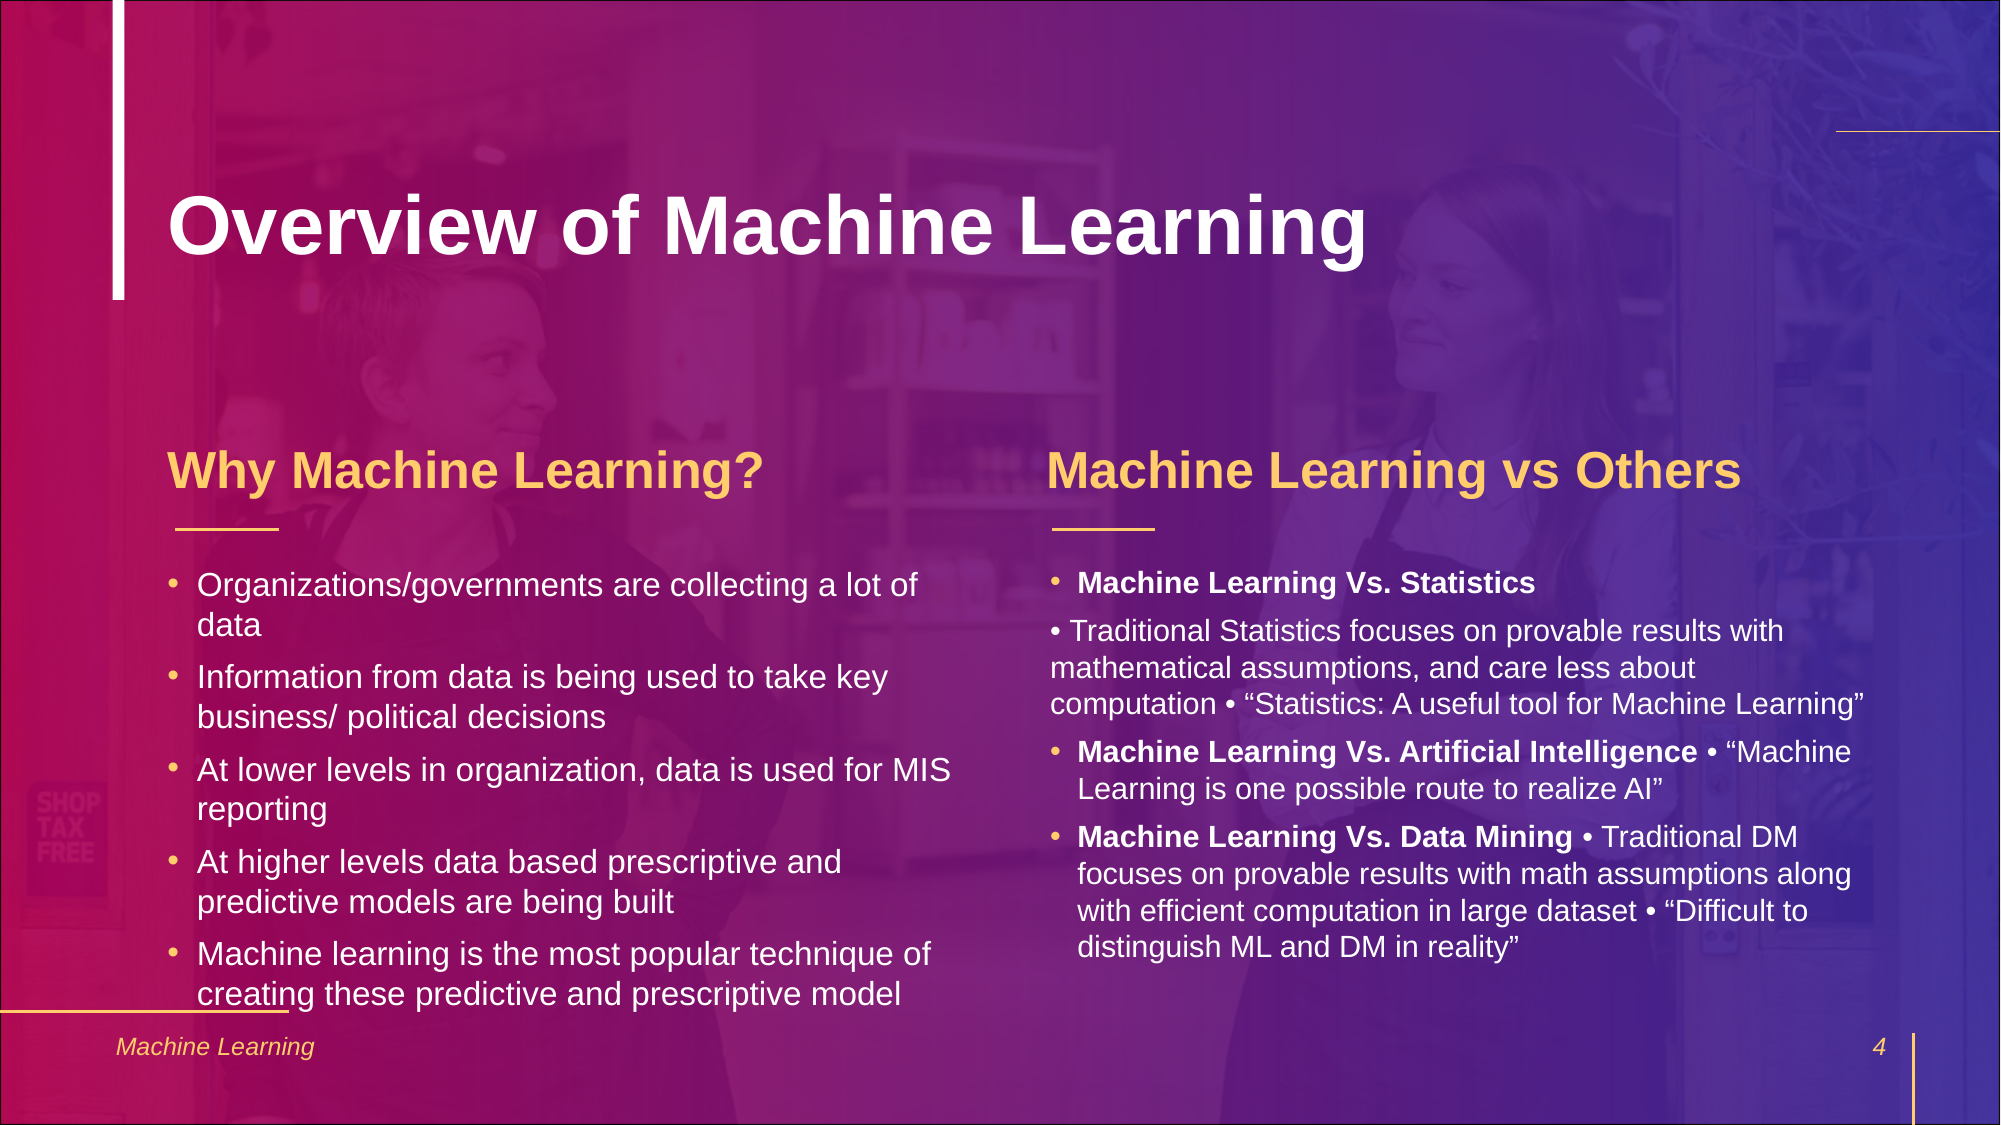

# Overview of Machine Learning
Why Machine Learning?
Machine Learning vs Others
Organizations/governments are collecting a lot of data
Information from data is being used to take key business/ political decisions
At lower levels in organization, data is used for MIS reporting
At higher levels data based prescriptive and predictive models are being built
Machine learning is the most popular technique of creating these predictive and prescriptive model
Machine Learning Vs. Statistics
• Traditional Statistics focuses on provable results with mathematical assumptions, and care less about computation • “Statistics: A useful tool for Machine Learning”
Machine Learning Vs. Artificial Intelligence • “Machine Learning is one possible route to realize AI”
Machine Learning Vs. Data Mining • Traditional DM focuses on provable results with math assumptions along with efficient computation in large dataset • “Difficult to distinguish ML and DM in reality”
Machine Learning
4